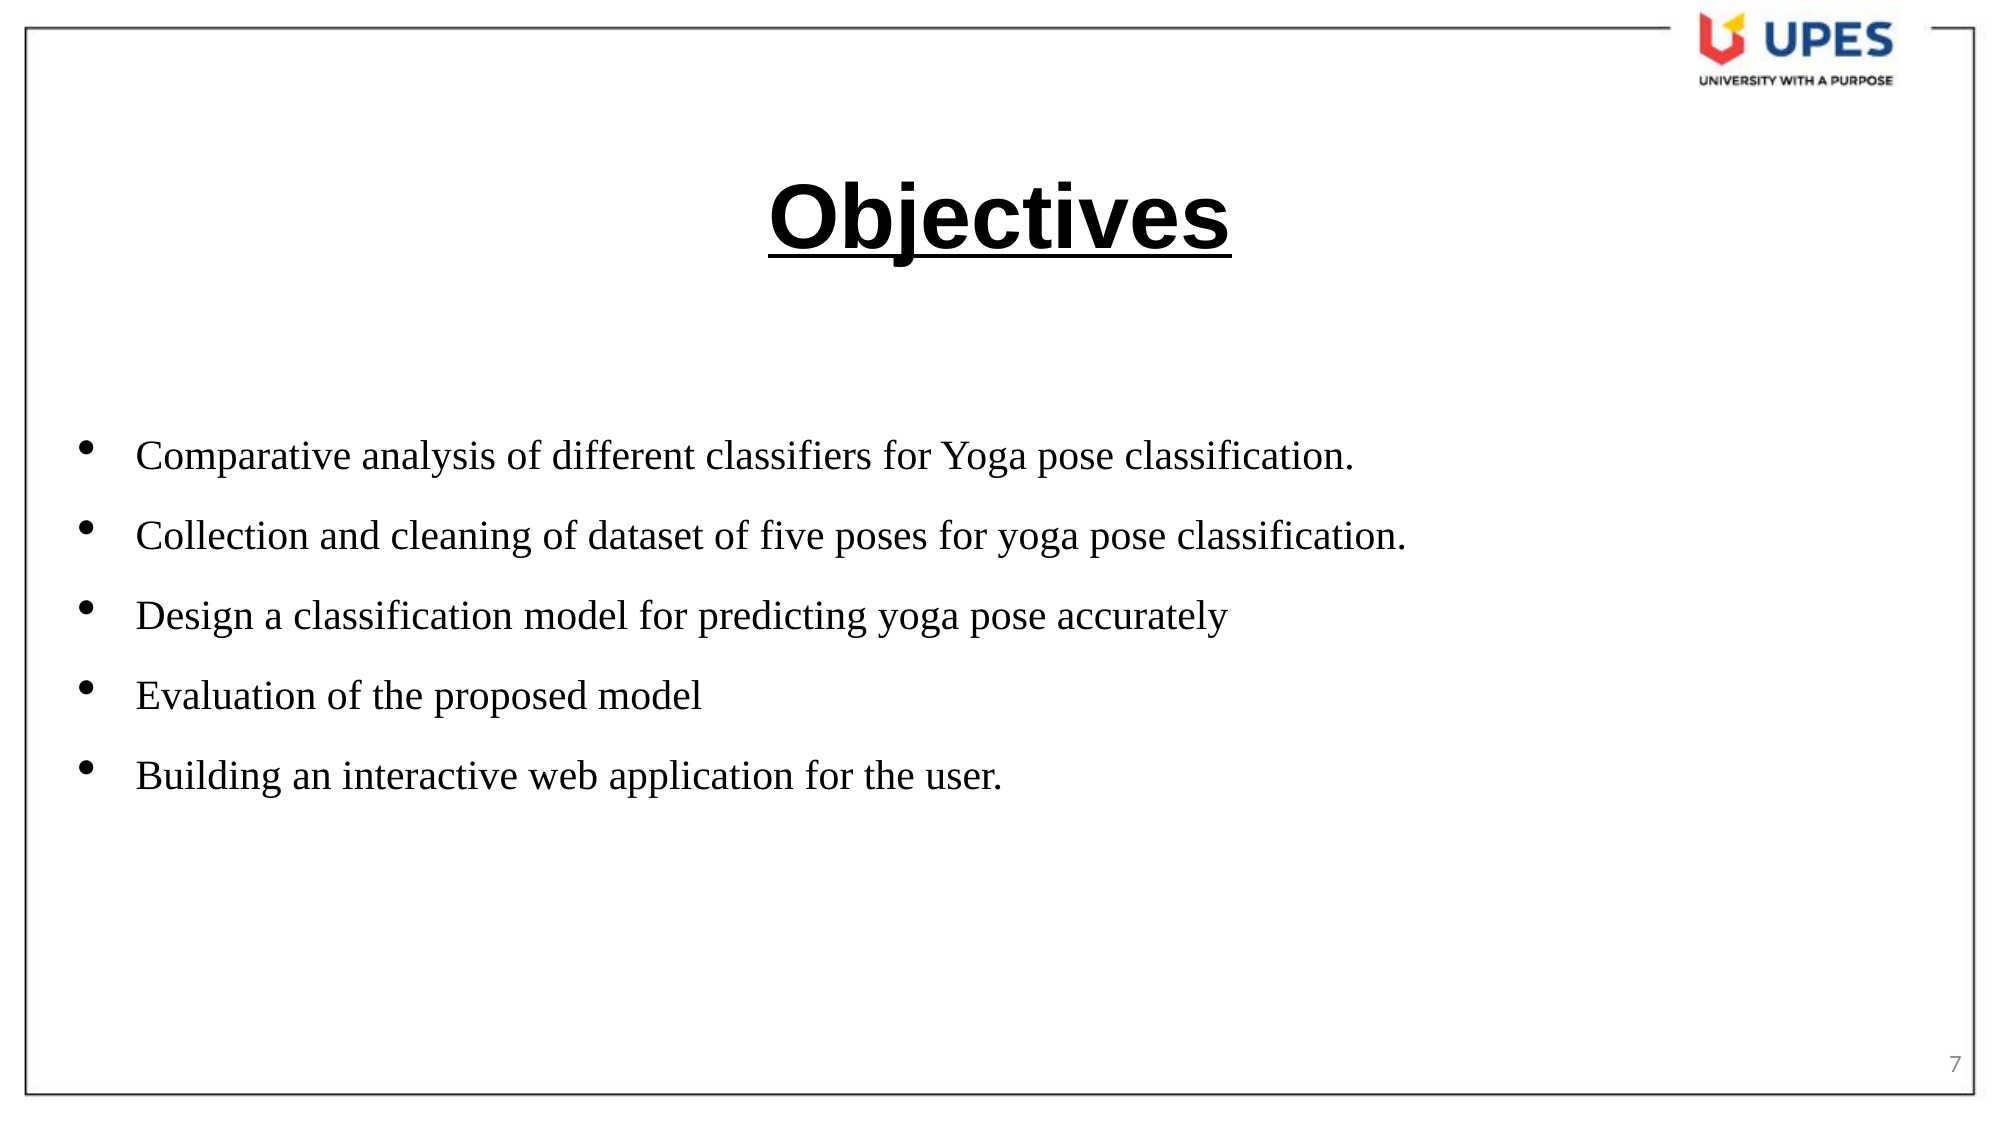

# Objectives

Comparative analysis of different classifiers for Yoga pose classification.
Collection and cleaning of dataset of five poses for yoga pose classification.
Design a classification model for predicting yoga pose accurately
Evaluation of the proposed model
Building an interactive web application for the user.

7